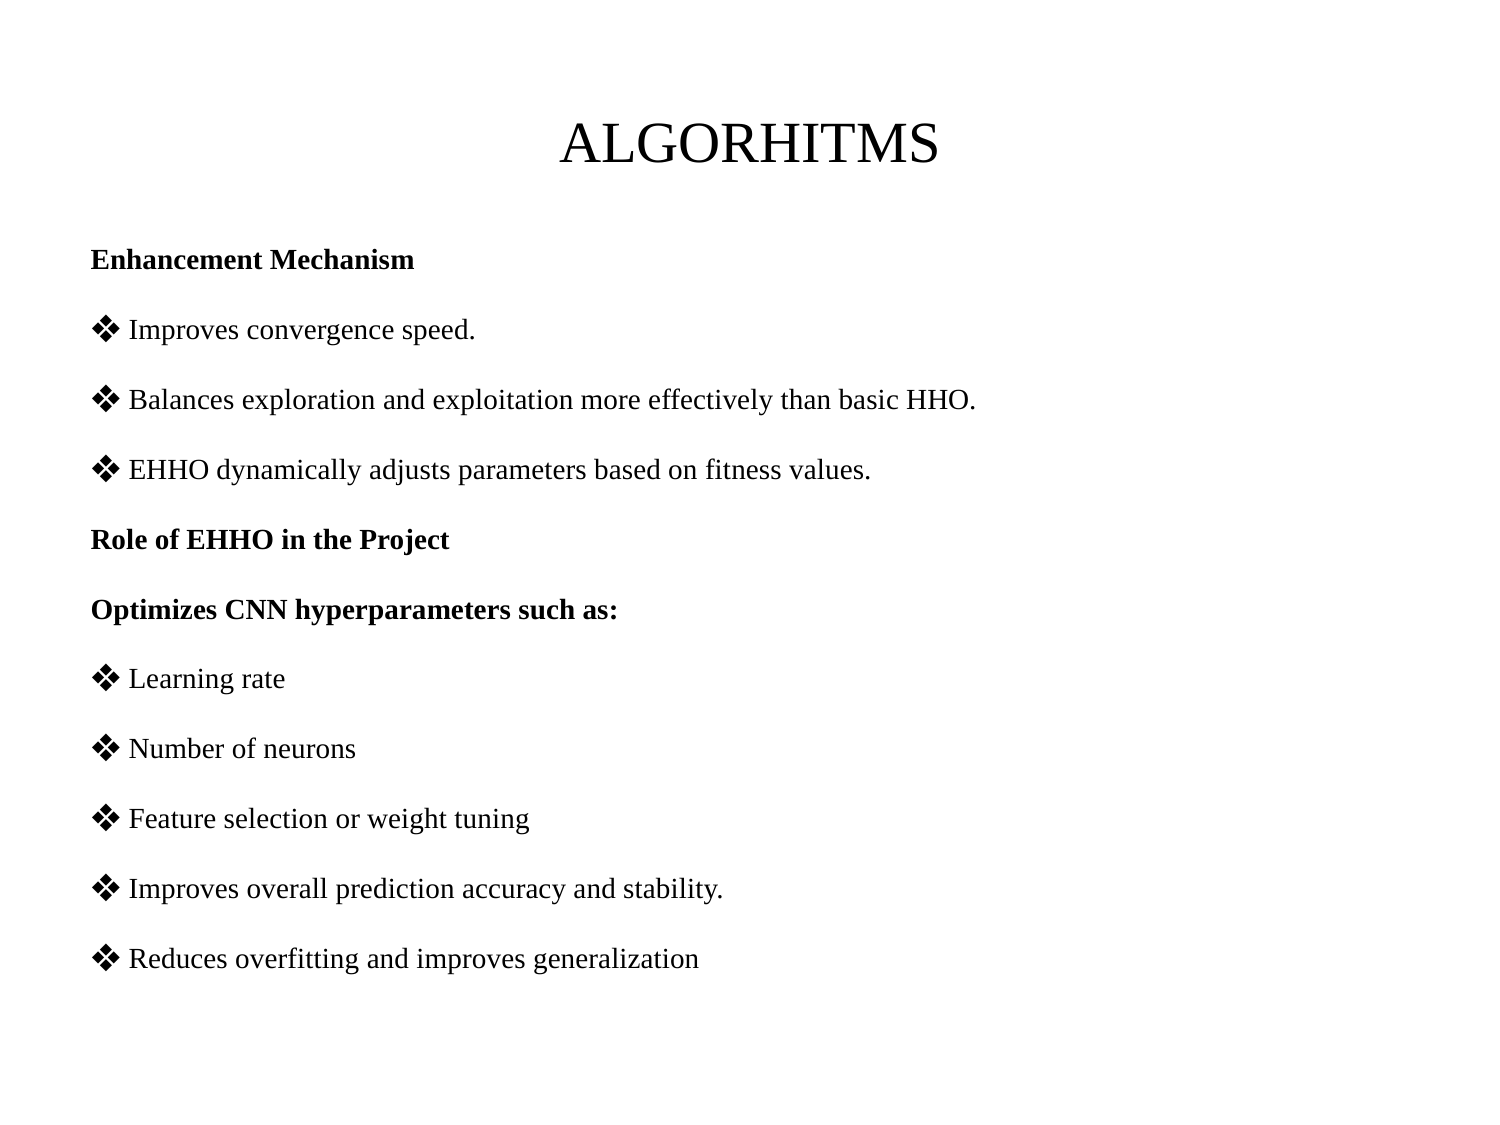

# ALGORHITMS
Enhancement Mechanism
❖ Improves convergence speed.
❖ Balances exploration and exploitation more effectively than basic HHO.
❖ EHHO dynamically adjusts parameters based on fitness values.
Role of EHHO in the Project
Optimizes CNN hyperparameters such as:
❖ Learning rate
❖ Number of neurons
❖ Feature selection or weight tuning
❖ Improves overall prediction accuracy and stability.
❖ Reduces overfitting and improves generalization